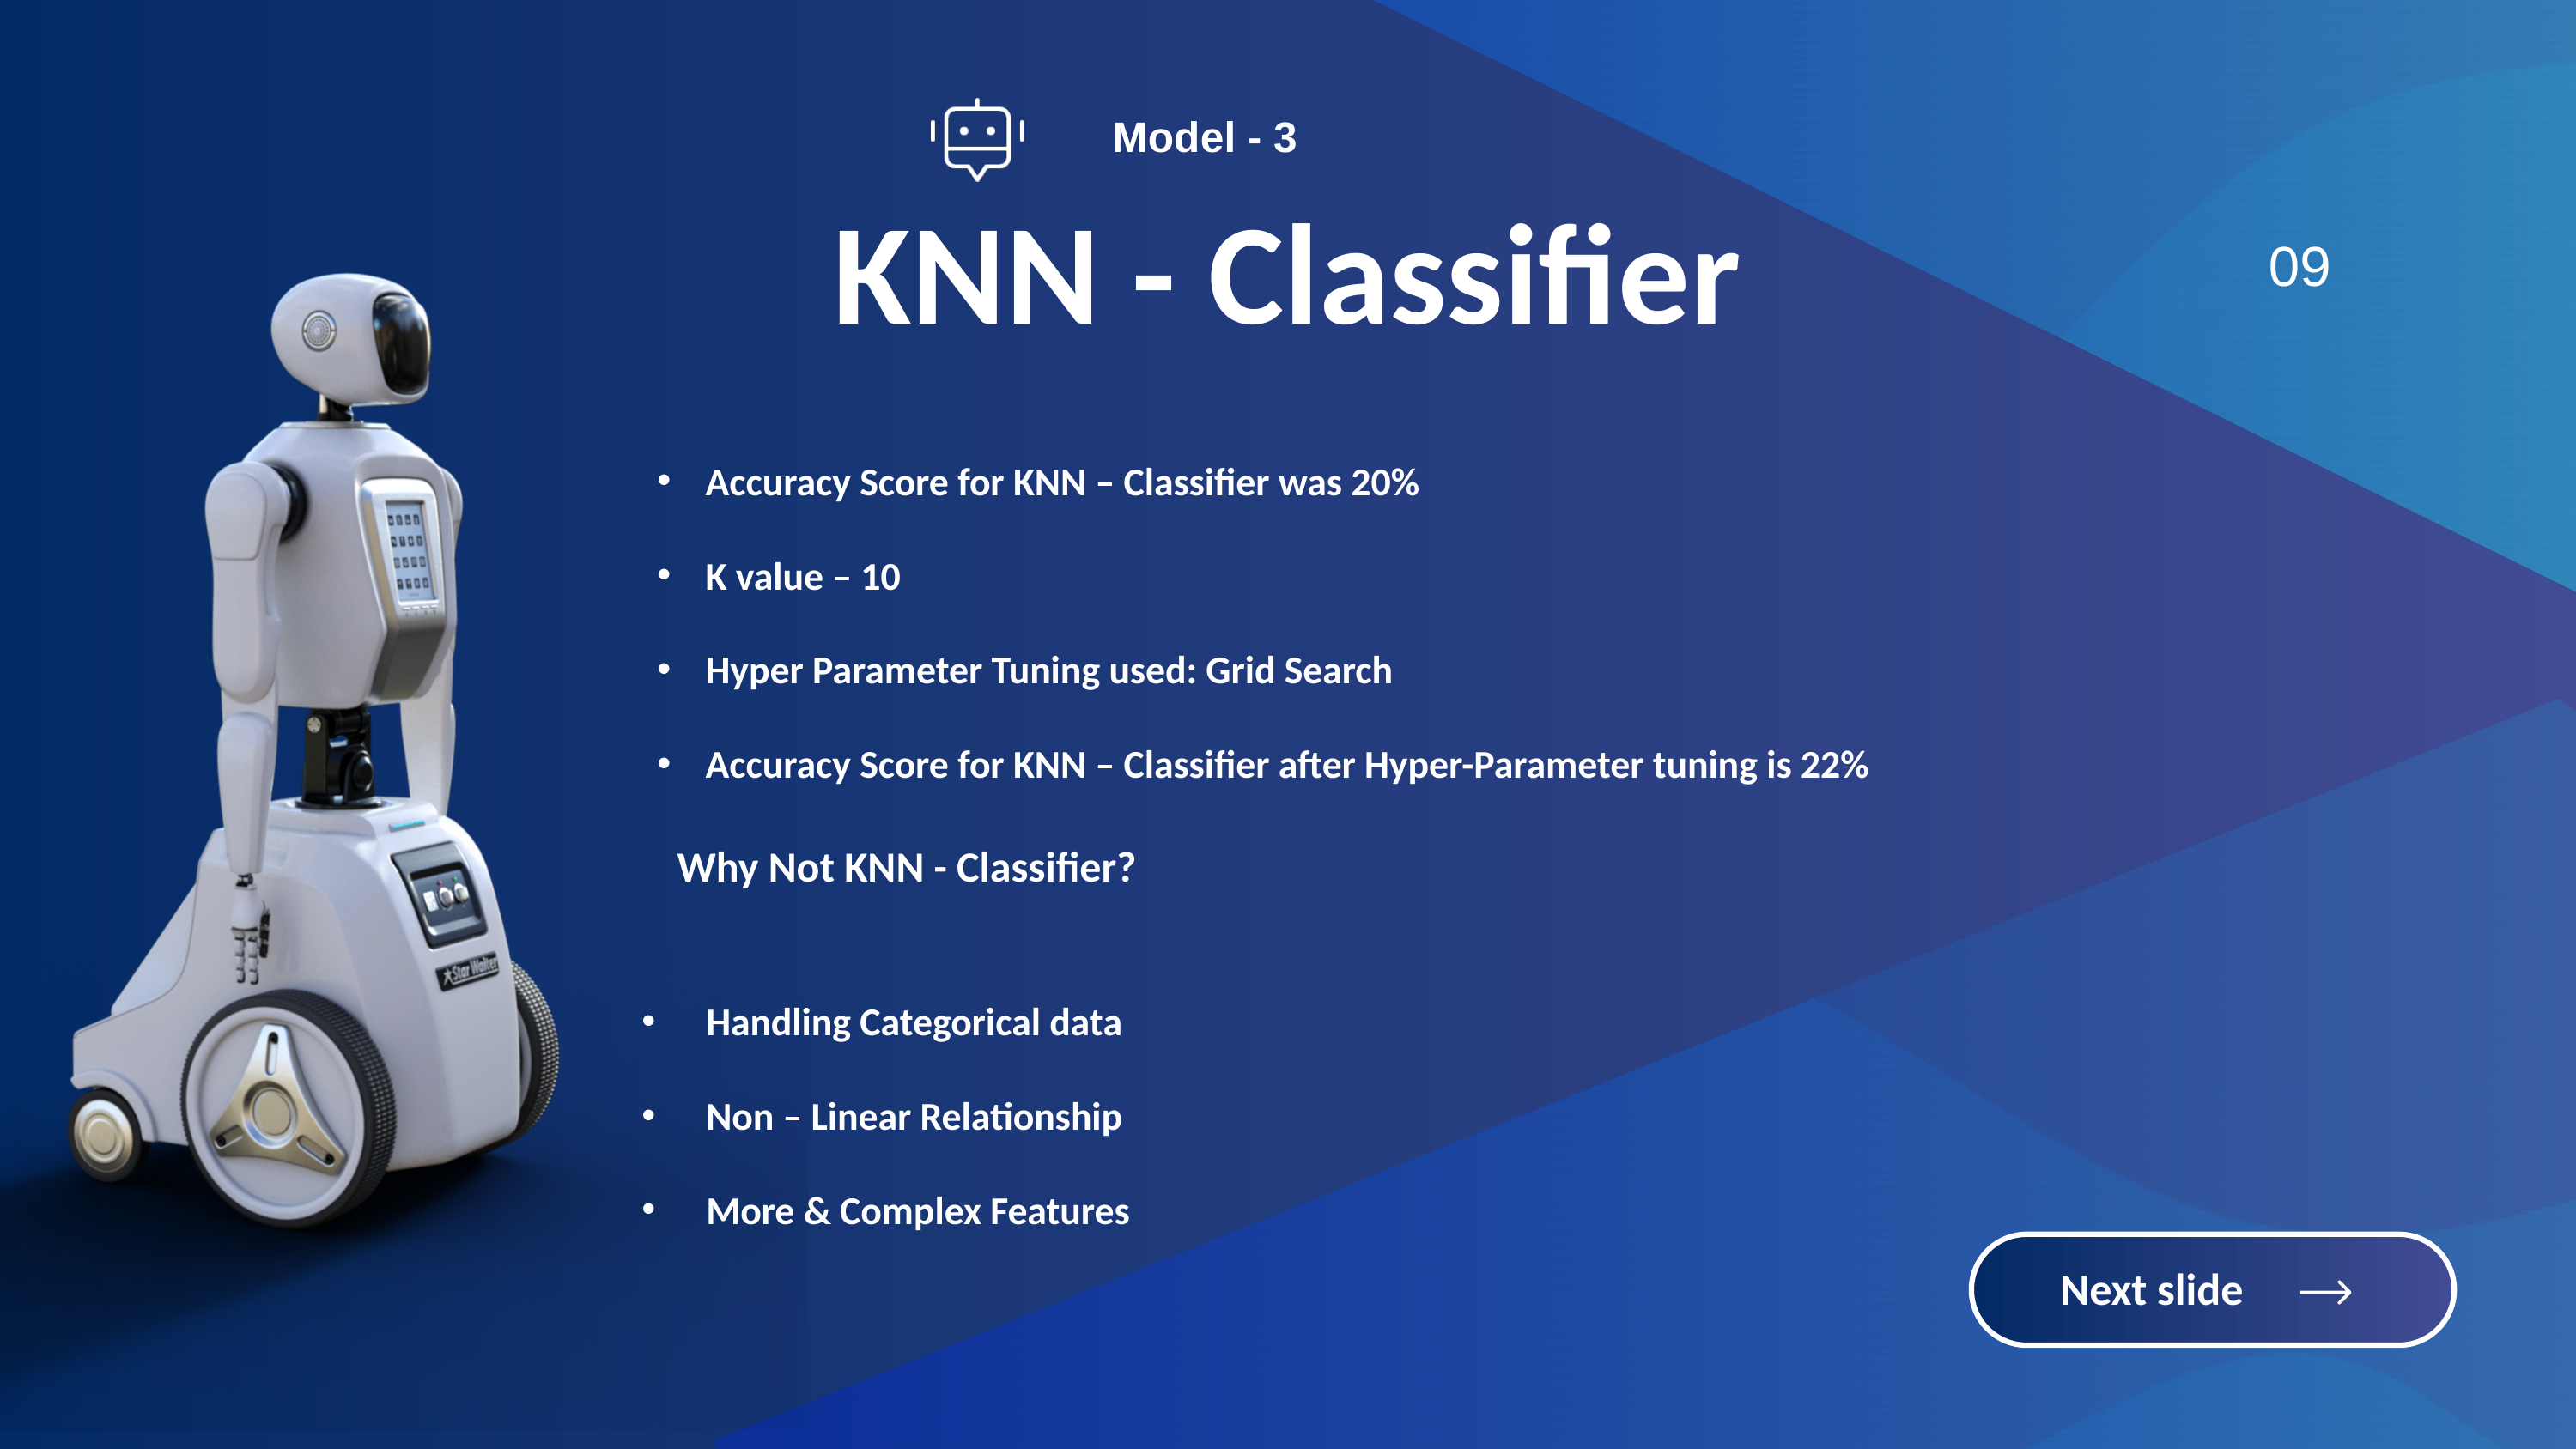

Model - 3
KNN - Classifier
09

Accuracy Score for KNN – Classifier was 20%
K value – 10
Hyper Parameter Tuning used: Grid Search
Accuracy Score for KNN – Classifier after Hyper-Parameter tuning is 22%
Why Not KNN - Classifier?

Handling Categorical data
Non – Linear Relationship
More & Complex Features

Next slide